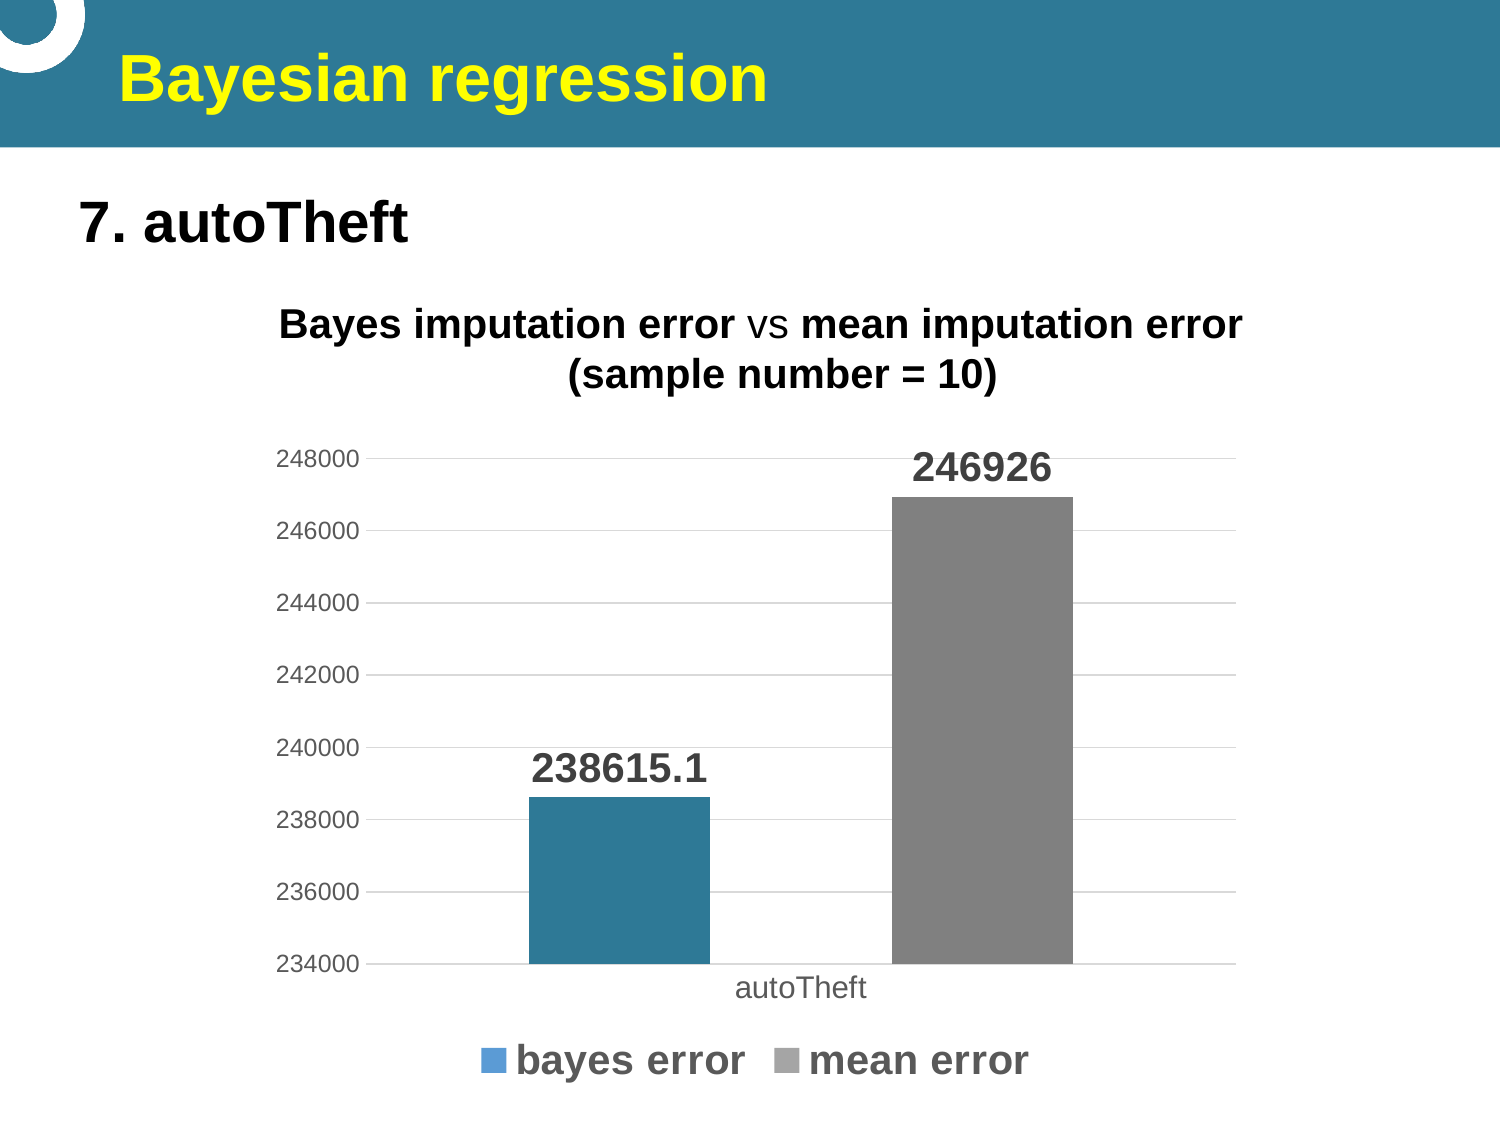

# Bayesian regression
7. autoTheft
Bayes imputation error vs mean imputation error
(sample number = 10)

### Chart

| Category | bayes error | mean error |
|---|---|---|
| autoTheft | 238615.1 | 246926.0 |